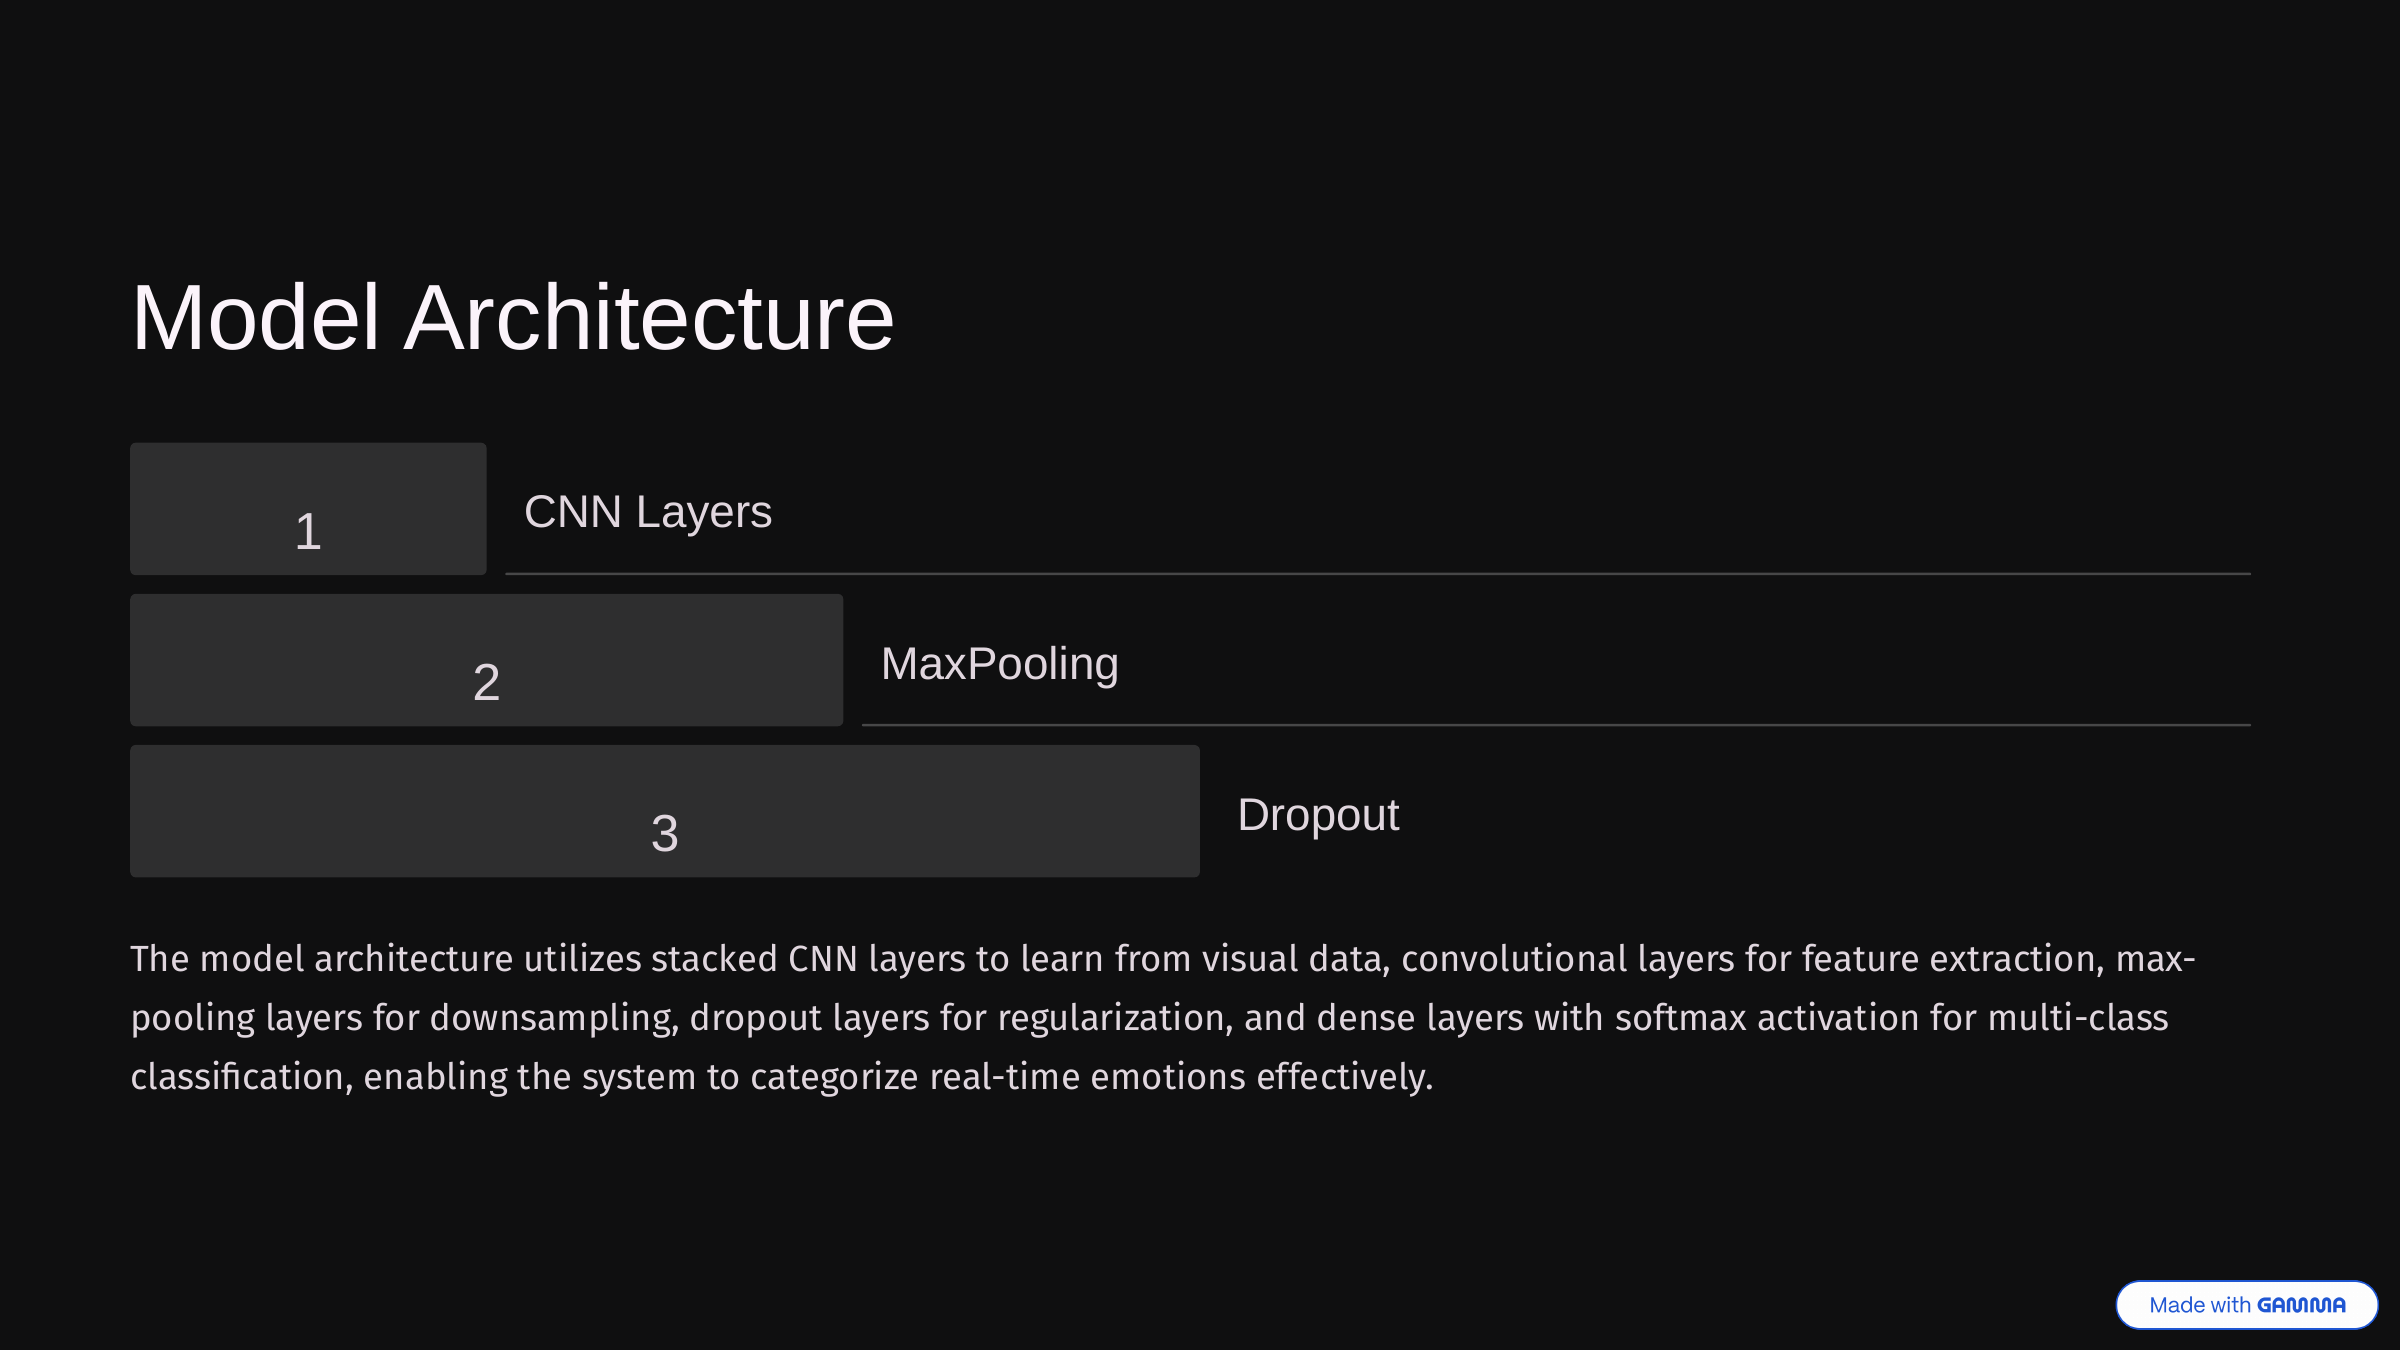

Model Architecture

1
CNN Layers

2
MaxPooling

3
Dropout
The model architecture utilizes stacked CNN layers to learn from visual data, convolutional layers for feature extraction, max-pooling layers for downsampling, dropout layers for regularization, and dense layers with softmax activation for multi-class classification, enabling the system to categorize real-time emotions effectively.